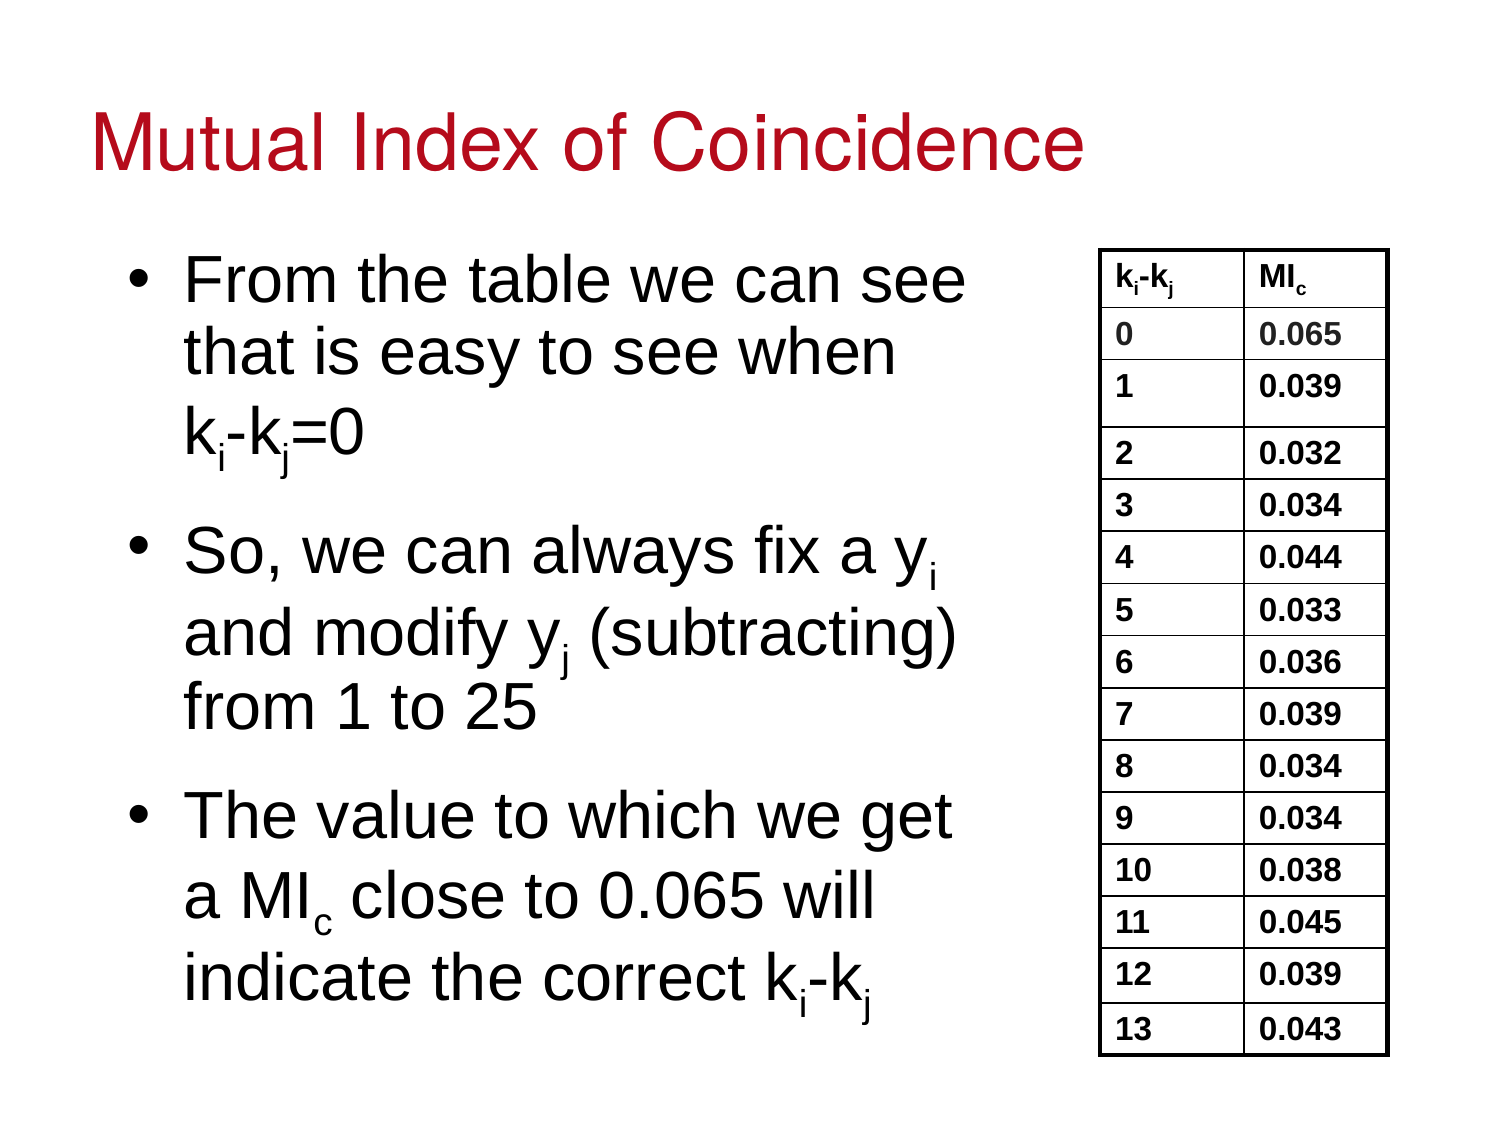

# Mutual Index of Coincidence
From the table we can see that is easy to see when     ki-kj=0
So, we can always fix a yi and modify yj (subtracting) from 1 to 25
The value to which we get a MIc close to 0.065 will indicate the correct ki-kj
| ki-kj | MIc |
| --- | --- |
| 0 | 0.065 |
| 1 | 0.039 |
| 2 | 0.032 |
| 3 | 0.034 |
| 4 | 0.044 |
| 5 | 0.033 |
| 6 | 0.036 |
| 7 | 0.039 |
| 8 | 0.034 |
| 9 | 0.034 |
| 10 | 0.038 |
| 11 | 0.045 |
| 12 | 0.039 |
| 13 | 0.043 |